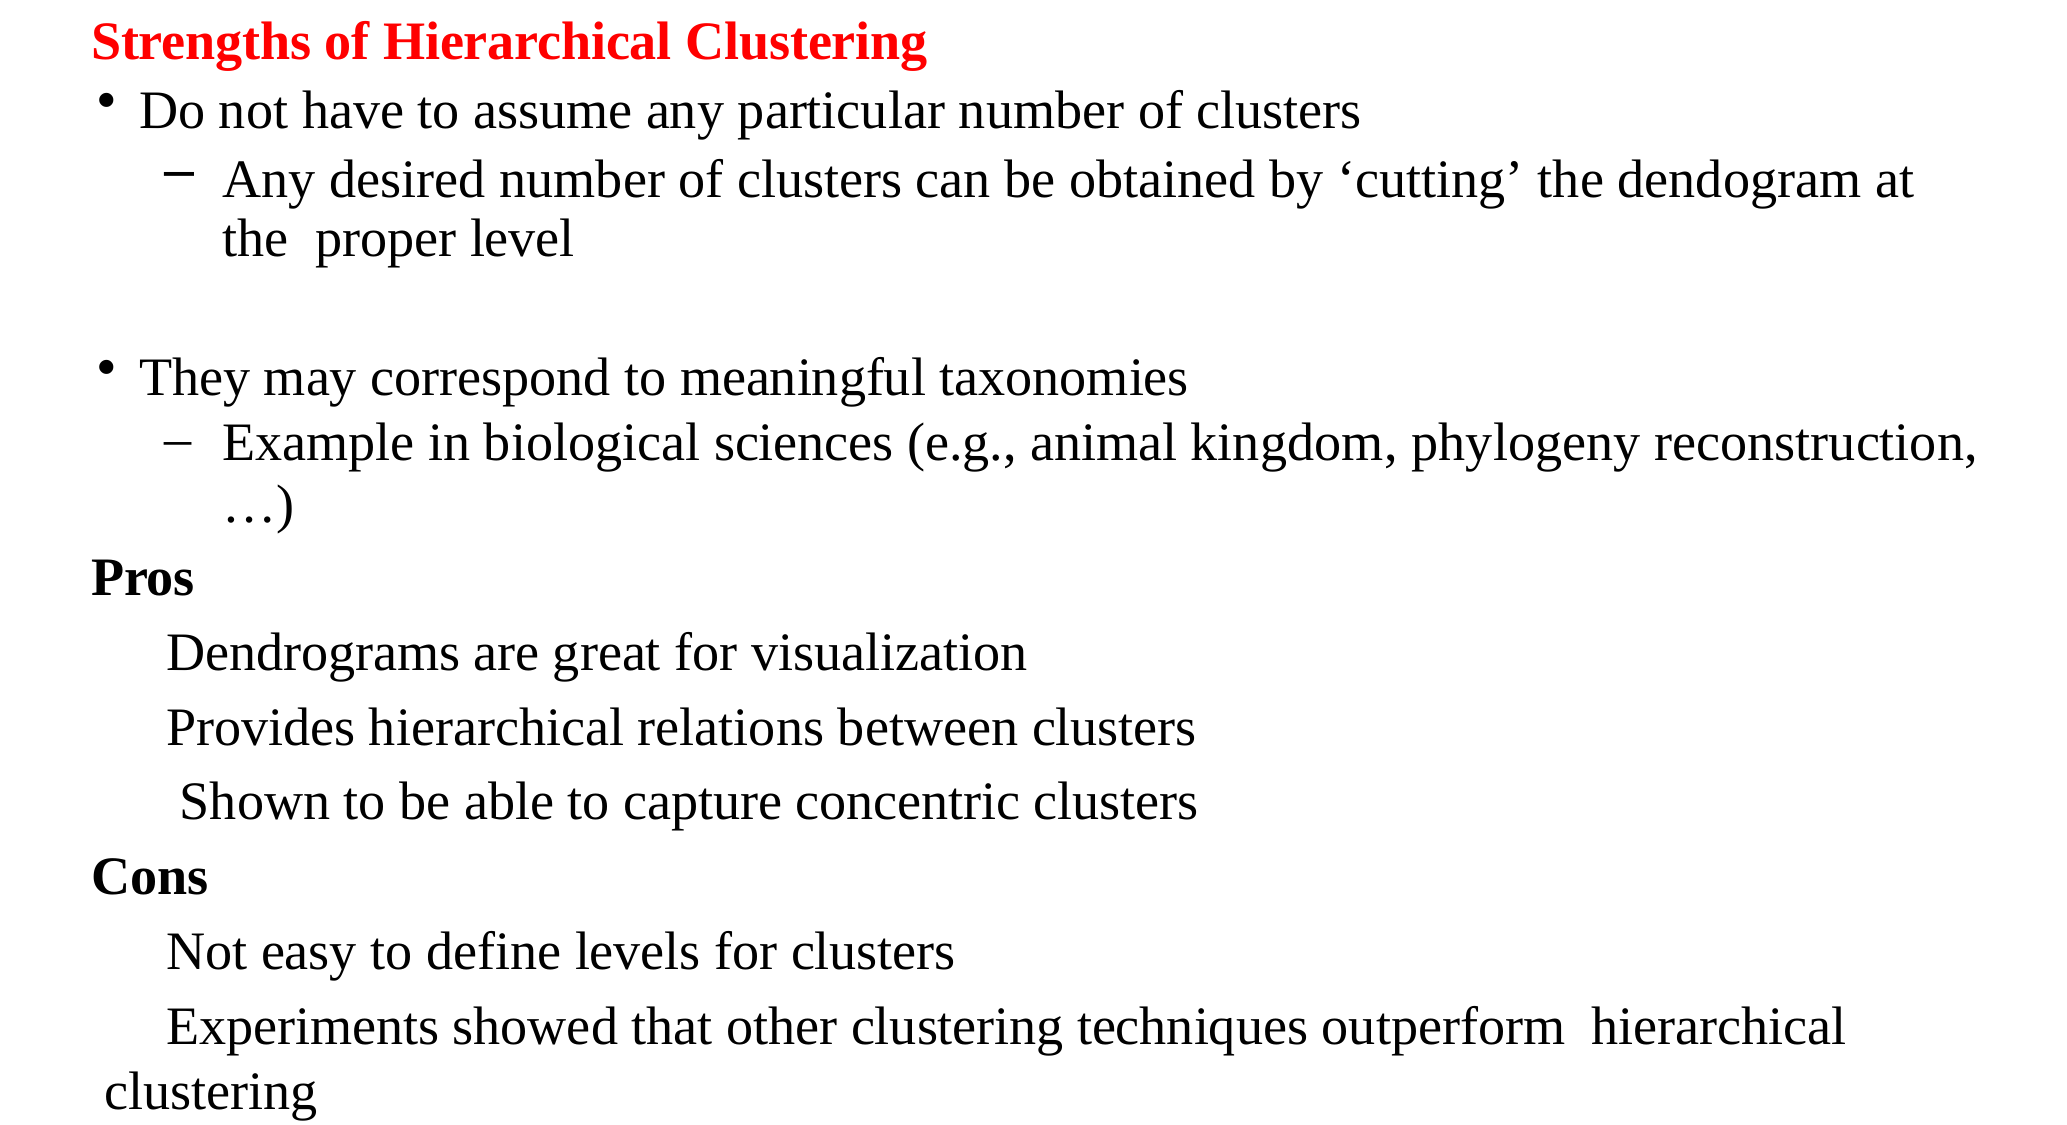

Strengths of Hierarchical Clustering
Do not have to assume any particular number of clusters
Any desired number of clusters can be obtained by ‘cutting’ the dendogram at the  proper level

They may correspond to meaningful taxonomies
Example in biological sciences (e.g., animal kingdom, phylogeny reconstruction,
…)
Pros
Dendrograms are great for visualization  Provides hierarchical relations between clusters  Shown to be able to capture concentric clusters
Cons
Not easy to define levels for clusters
Experiments showed that other clustering techniques outperform	hierarchical  clustering